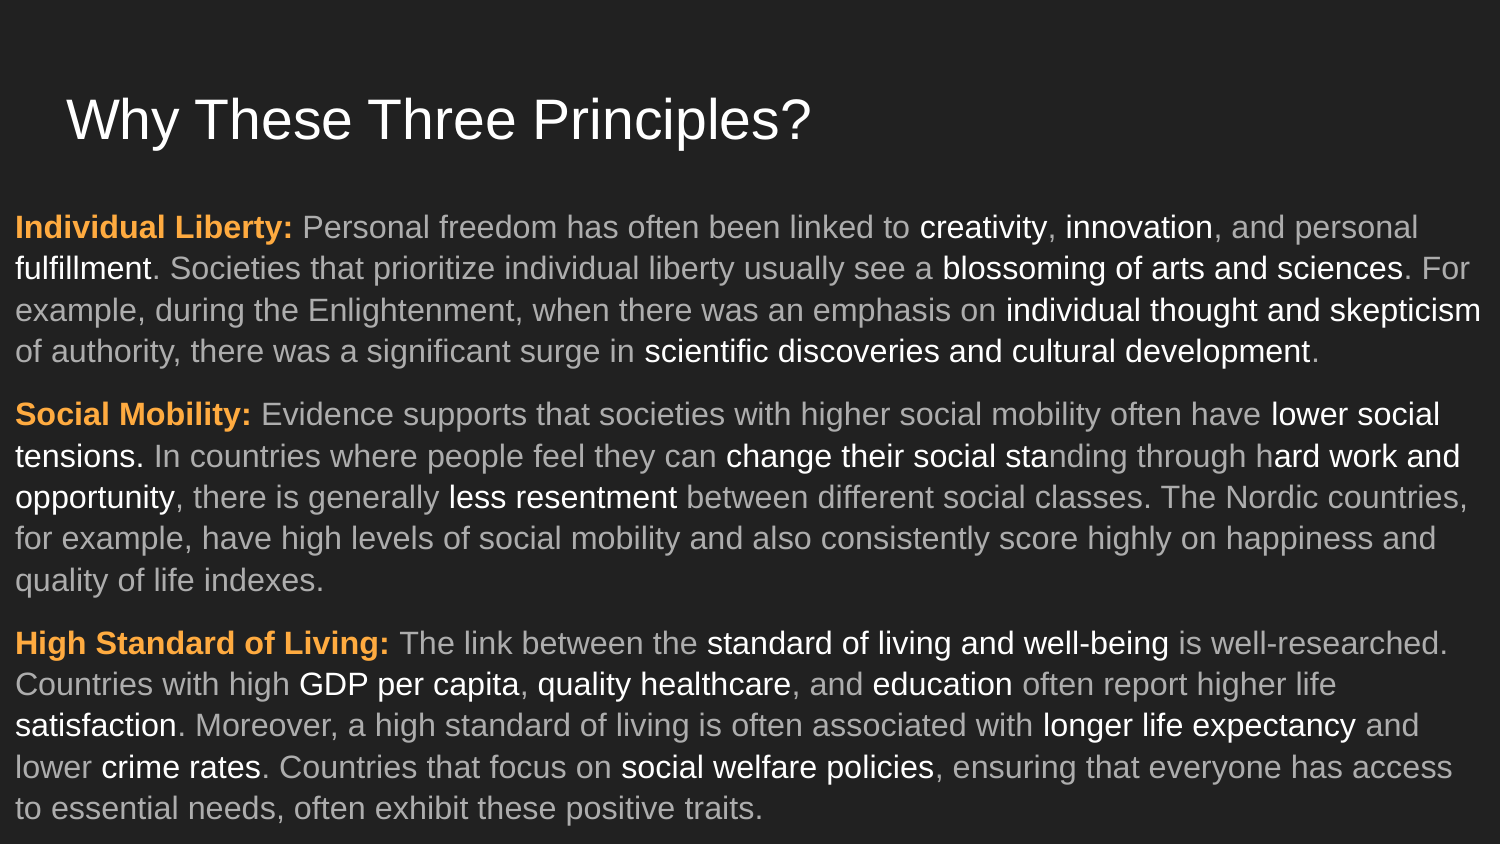

# Why These Three Principles?
Individual Liberty: Personal freedom has often been linked to creativity, innovation, and personal fulfillment. Societies that prioritize individual liberty usually see a blossoming of arts and sciences. For example, during the Enlightenment, when there was an emphasis on individual thought and skepticism of authority, there was a significant surge in scientific discoveries and cultural development.
Social Mobility: Evidence supports that societies with higher social mobility often have lower social tensions. In countries where people feel they can change their social standing through hard work and opportunity, there is generally less resentment between different social classes. The Nordic countries, for example, have high levels of social mobility and also consistently score highly on happiness and quality of life indexes.
High Standard of Living: The link between the standard of living and well-being is well-researched. Countries with high GDP per capita, quality healthcare, and education often report higher life satisfaction. Moreover, a high standard of living is often associated with longer life expectancy and lower crime rates. Countries that focus on social welfare policies, ensuring that everyone has access to essential needs, often exhibit these positive traits.